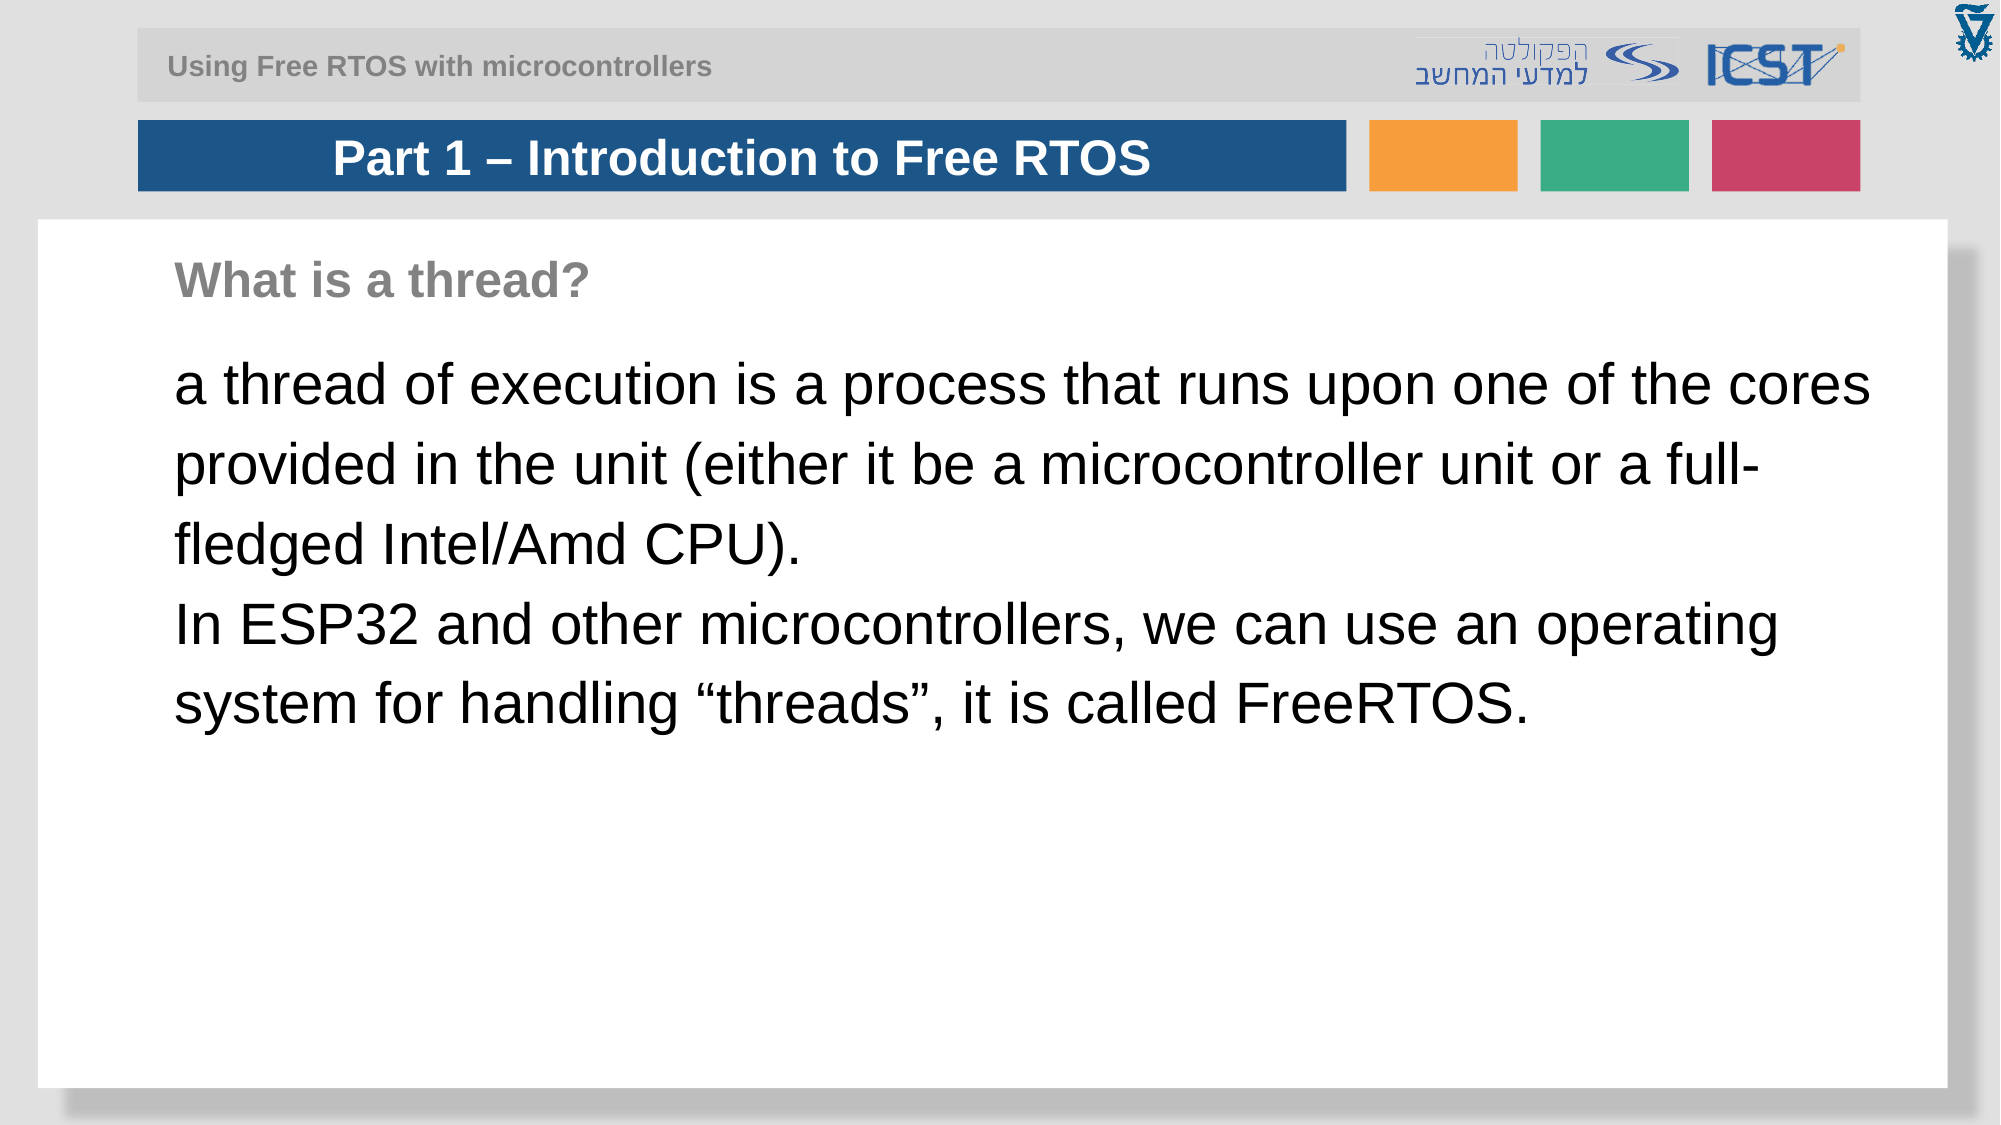

What is a thread?
a thread of execution is a process that runs upon one of the cores provided in the unit (either it be a microcontroller unit or a full-fledged Intel/Amd CPU).
In ESP32 and other microcontrollers, we can use an operating system for handling “threads”, it is called FreeRTOS.